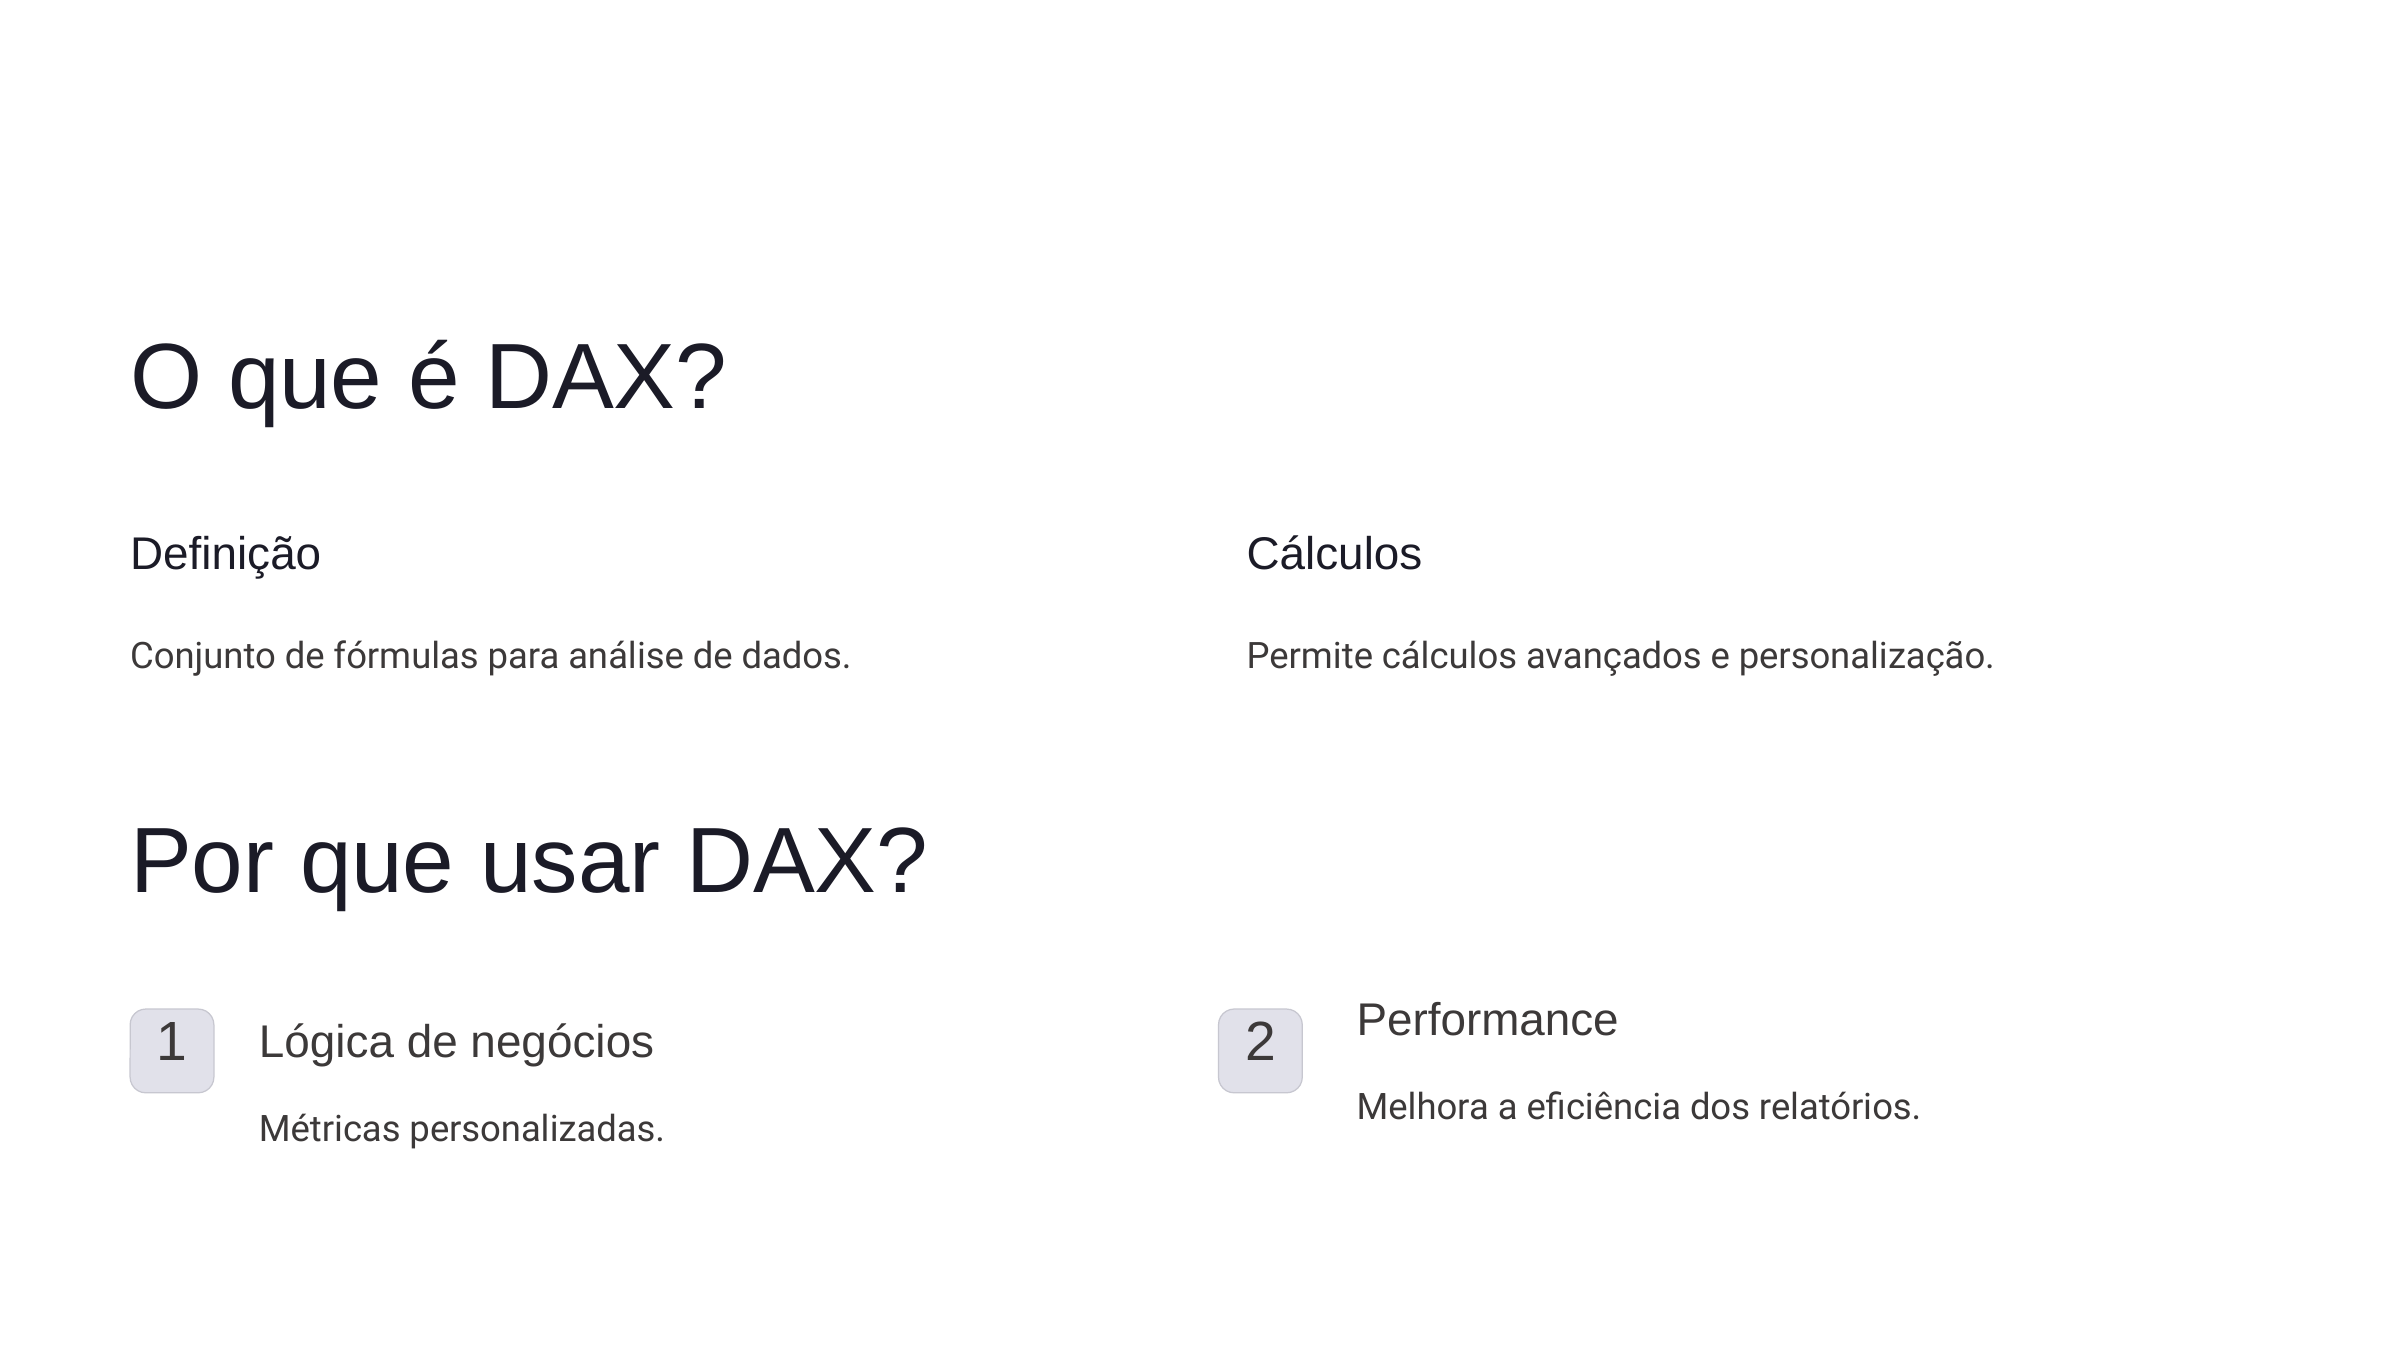

O que é DAX?
Definição
Cálculos
Conjunto de fórmulas para análise de dados.
Permite cálculos avançados e personalização.
Por que usar DAX?
Performance

Lógica de negócios

1
2
Melhora a eficiência dos relatórios.
Métricas personalizadas.